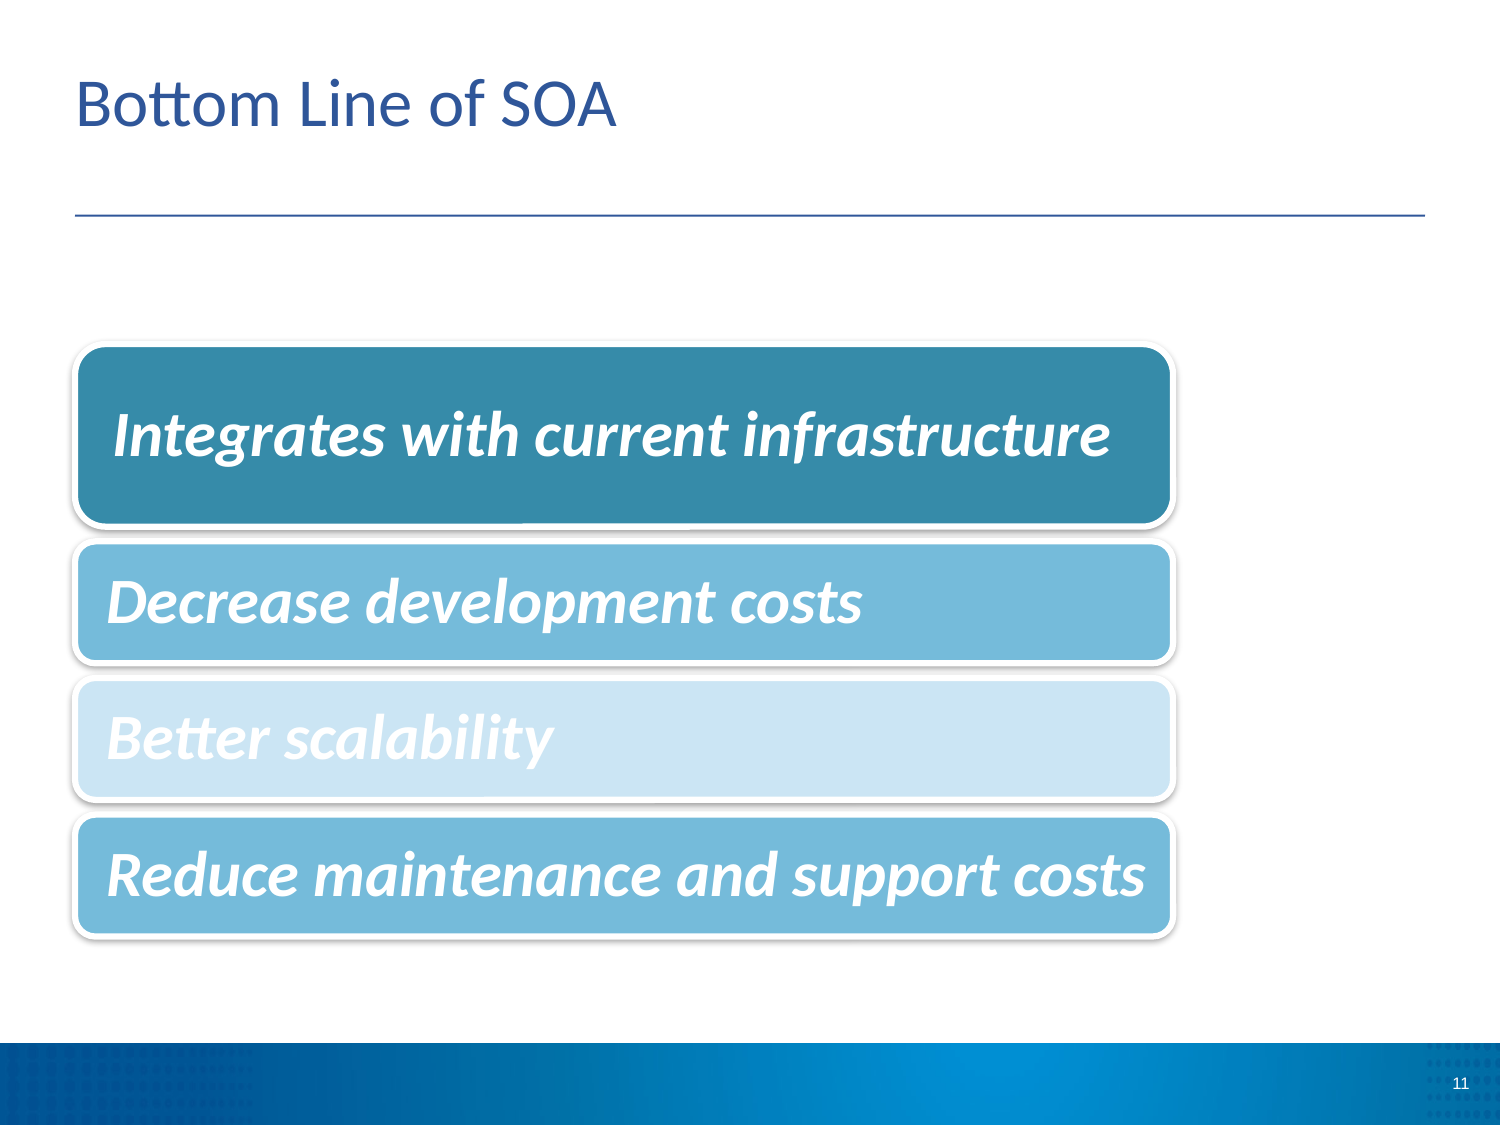

# Bottom Line of SOA
Integrates with current infrastructure
Decrease development costs
Better scalability
Reduce maintenance and support costs